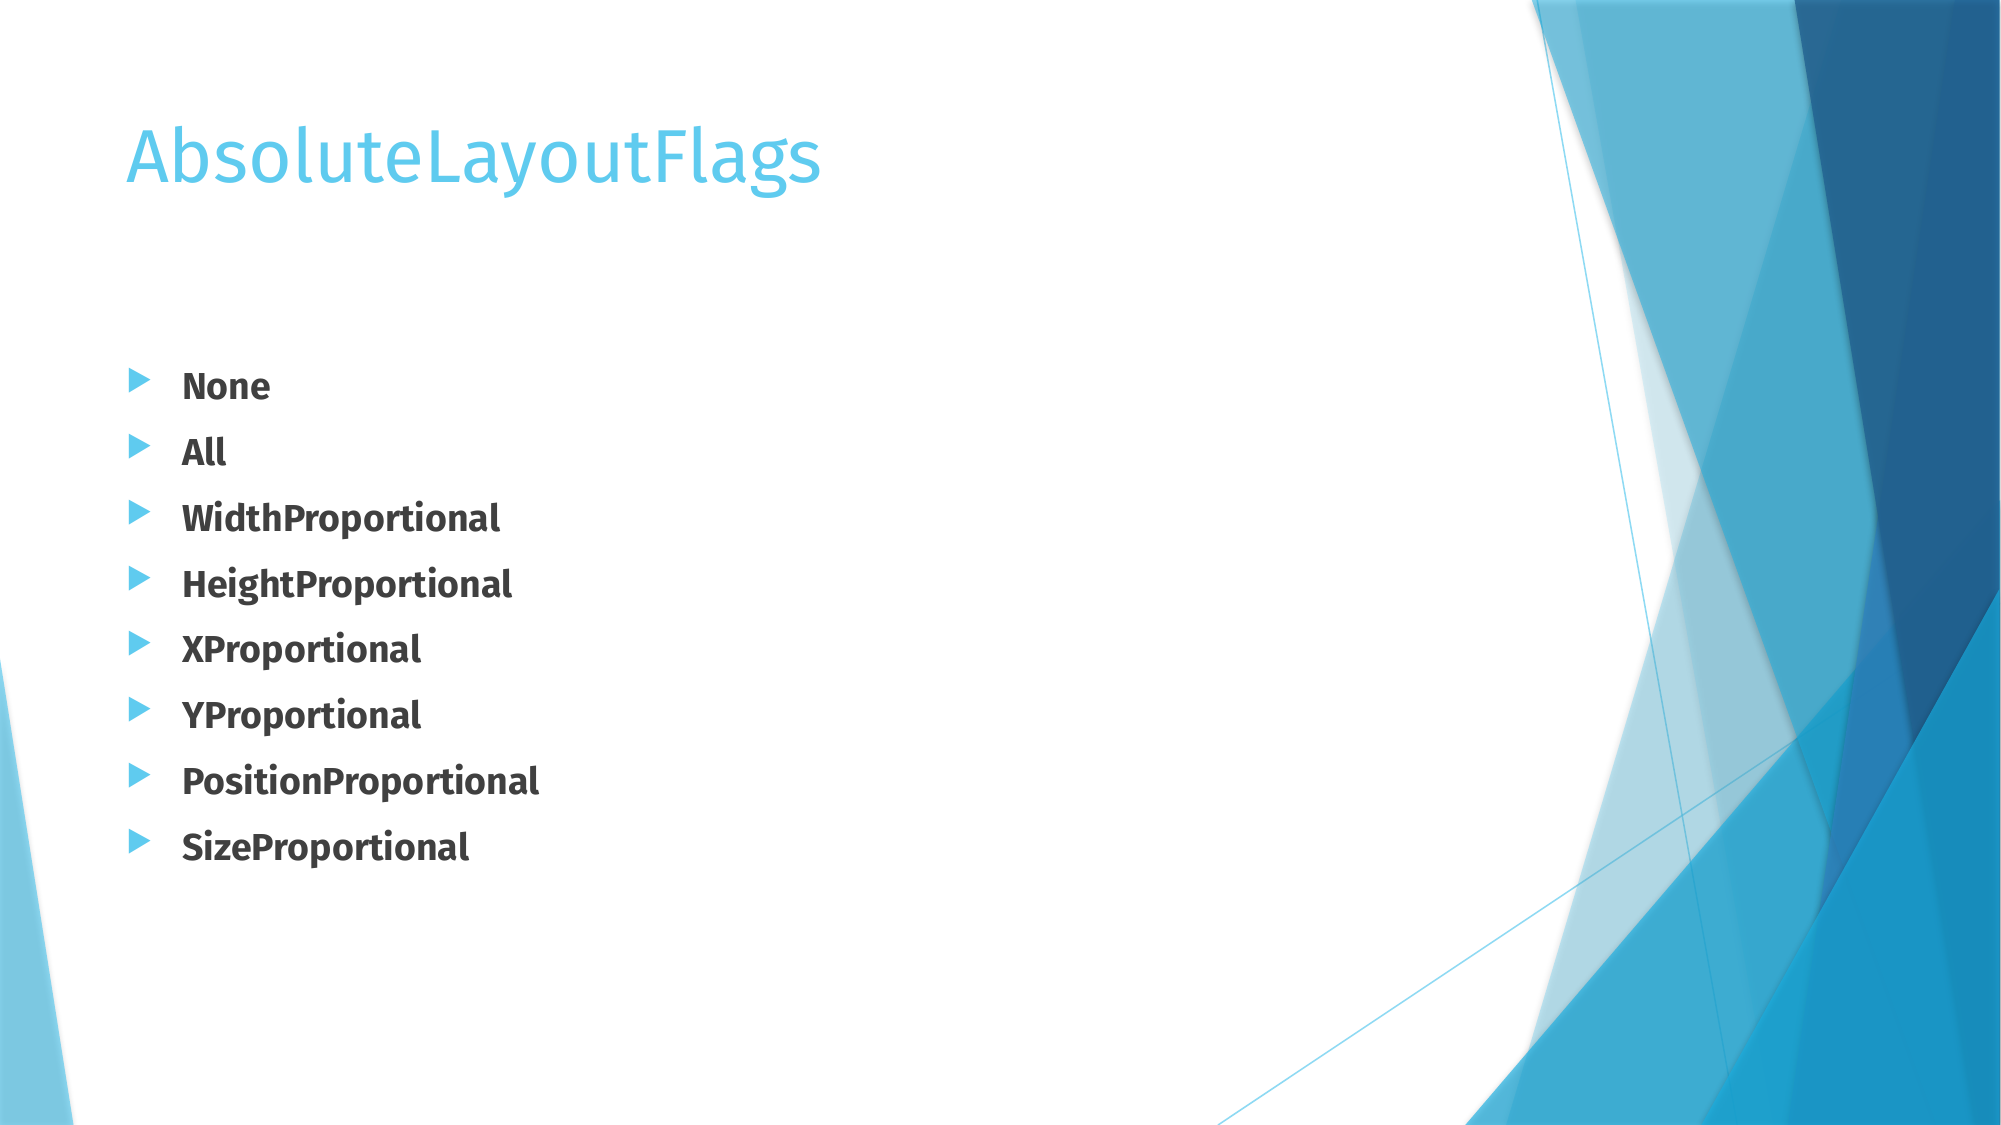

# AbsoluteLayoutFlags
None
All
WidthProportional
HeightProportional
XProportional
YProportional
PositionProportional
SizeProportional